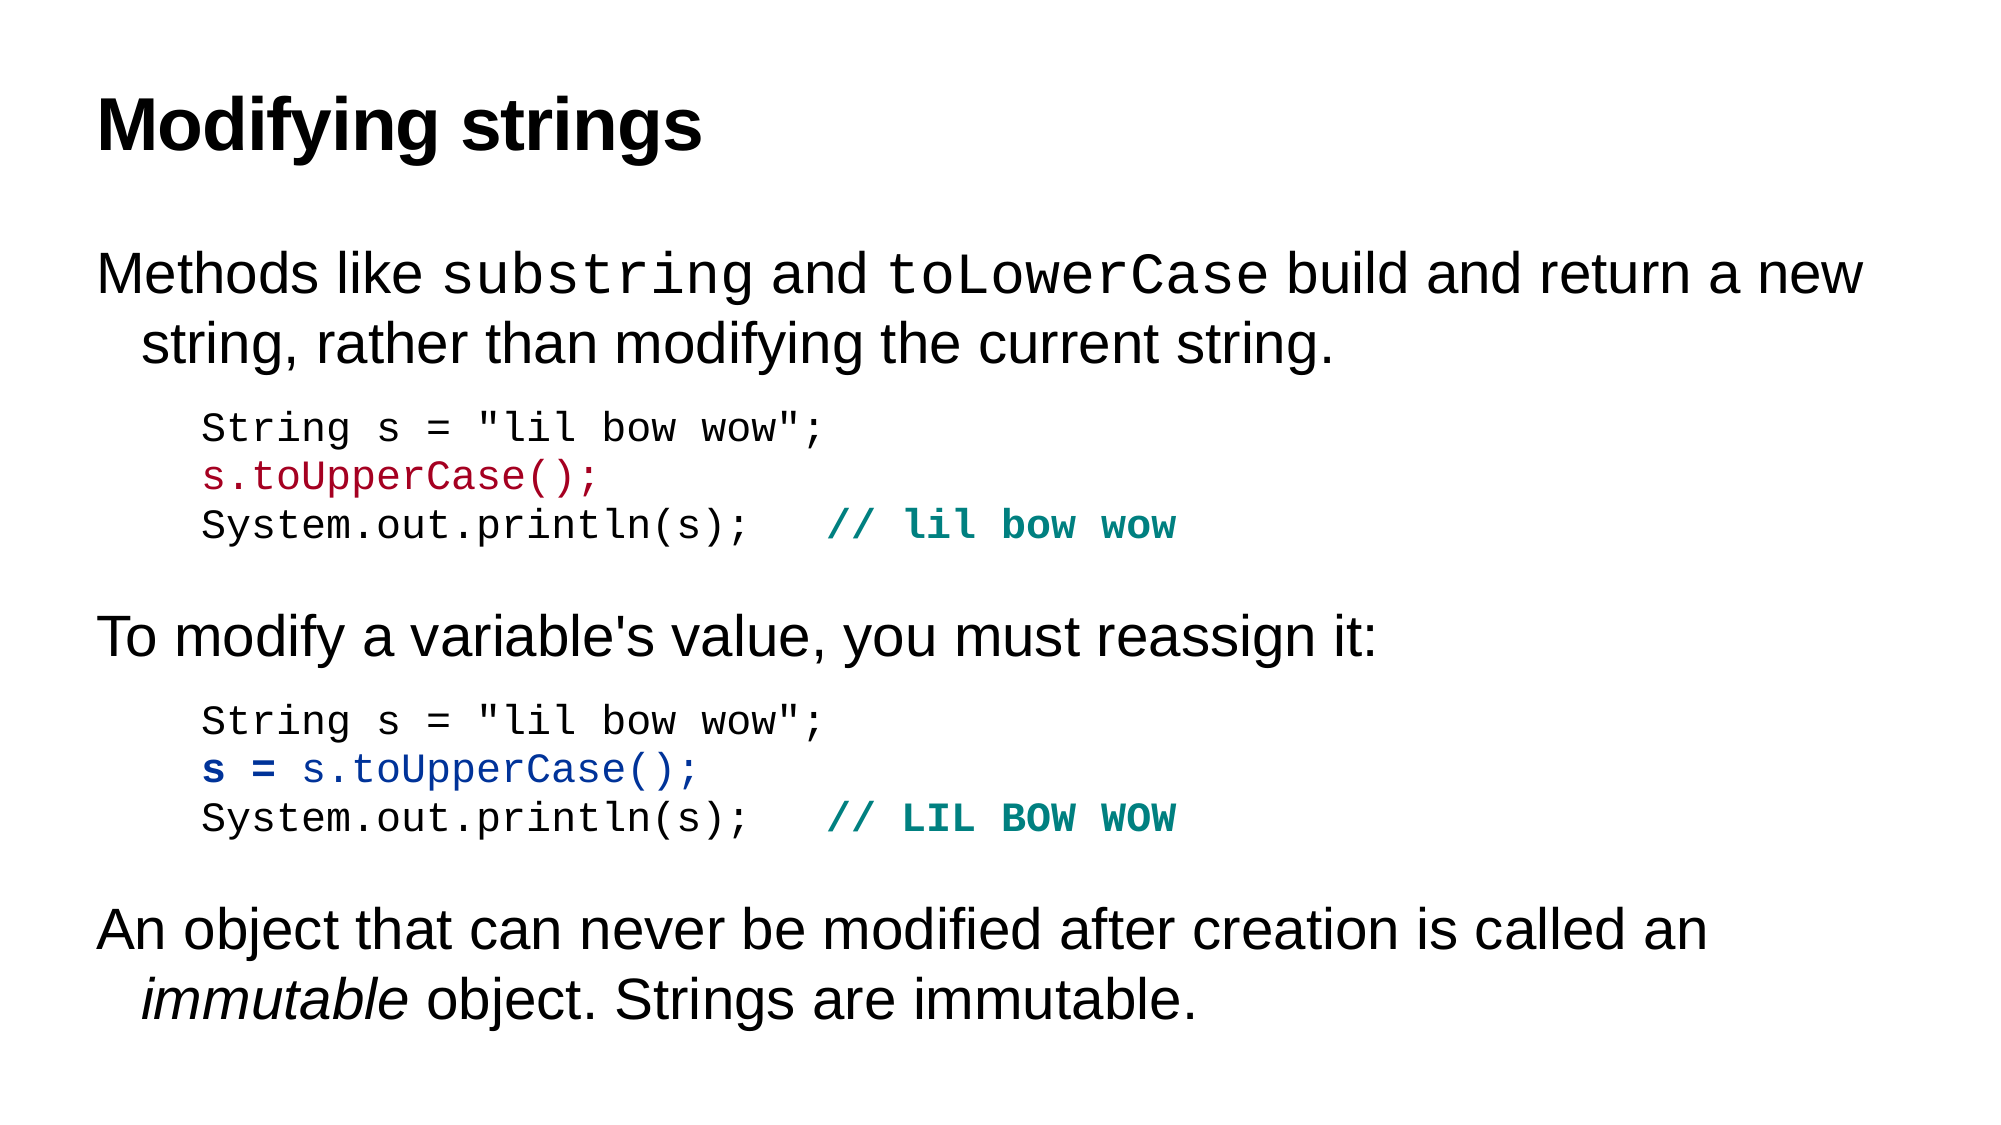

# Modifying strings
Methods like substring and toLowerCase build and return a new string, rather than modifying the current string.

	String s = "lil bow wow";
	s.toUpperCase();
	System.out.println(s);   // lil bow wow
To modify a variable's value, you must reassign it:

	String s = "lil bow wow";
	s = s.toUpperCase();
	System.out.println(s);   // LIL BOW WOW
An object that can never be modified after creation is called an immutable object. Strings are immutable.